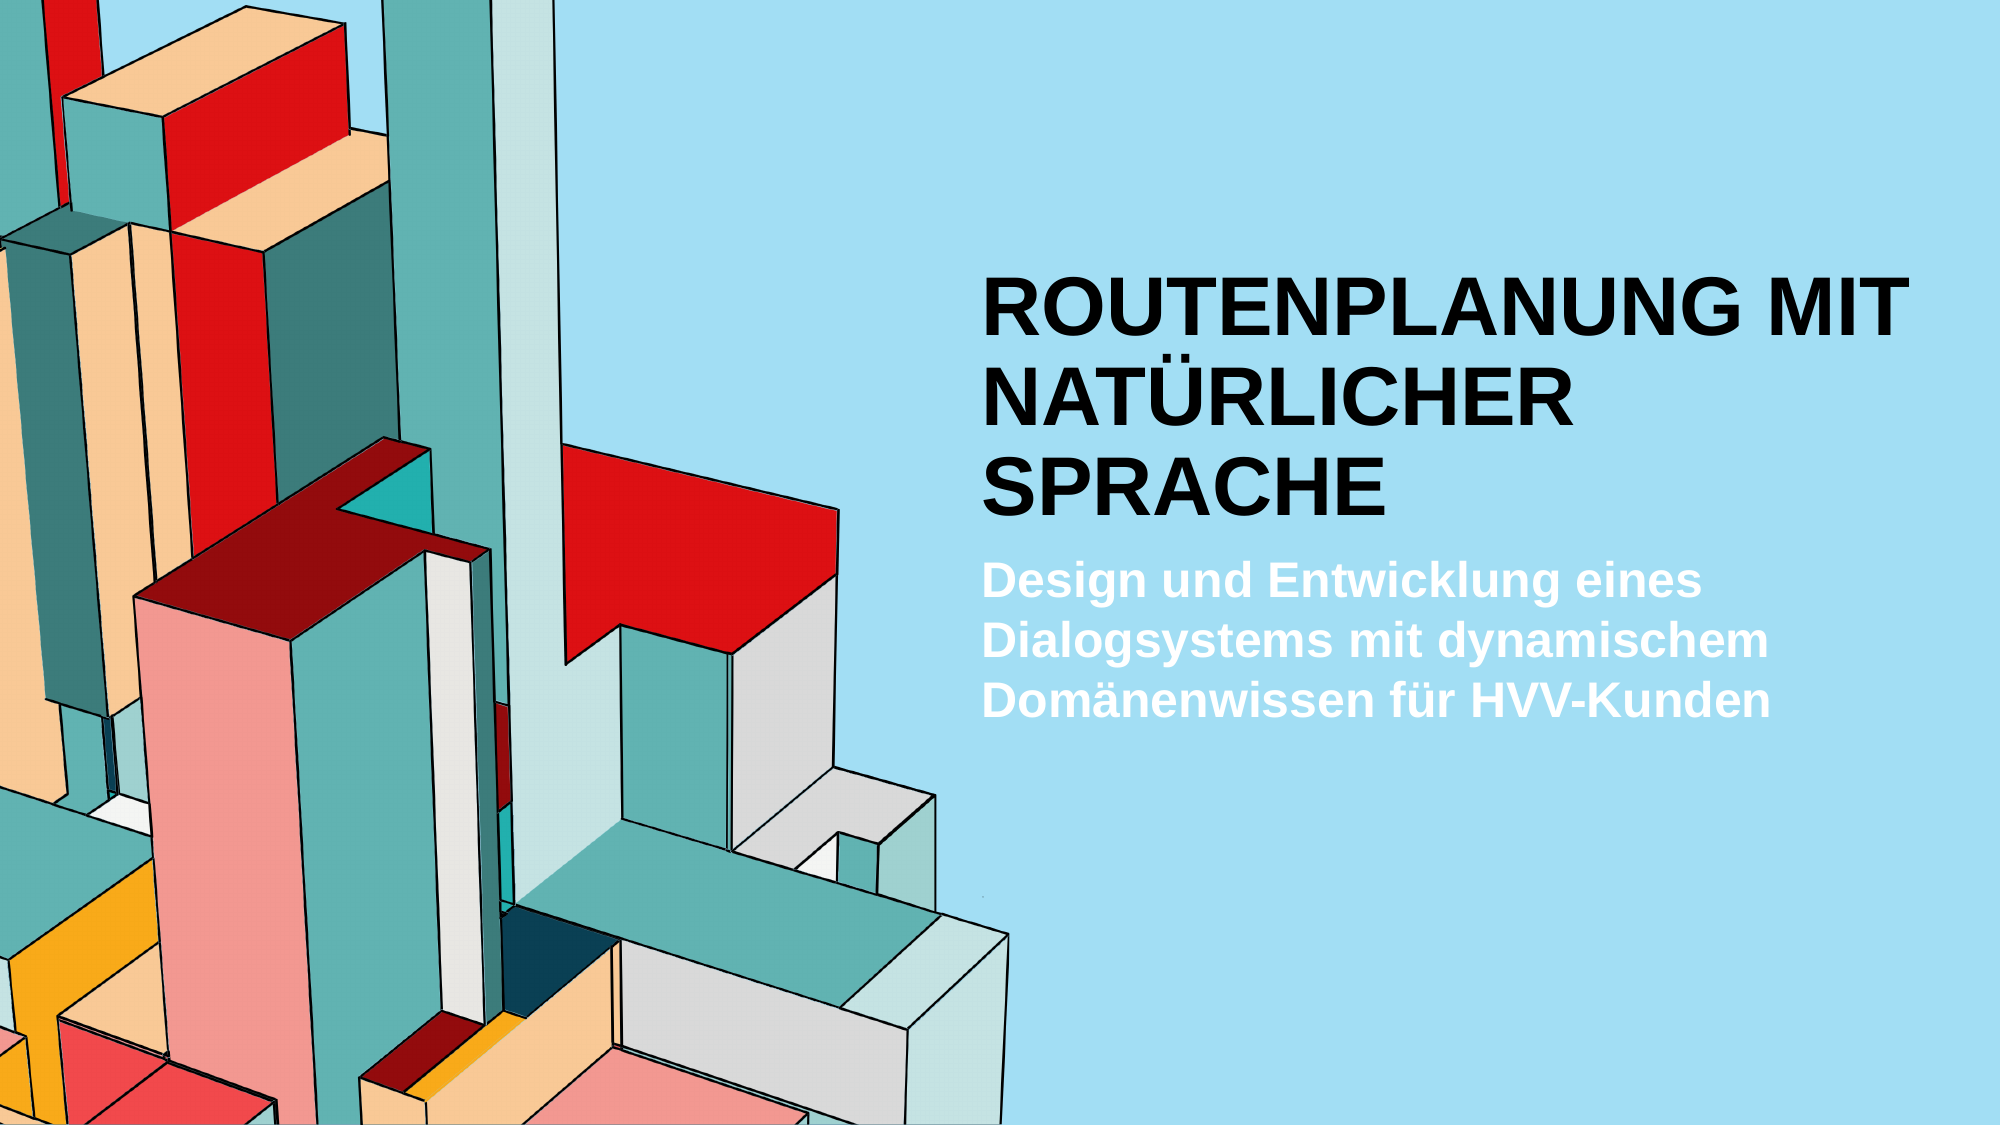

# Routenplanung mit natürlicher Sprache
Design und Entwicklung eines Dialogsystems mit dynamischem Domänenwissen für HVV-Kunden